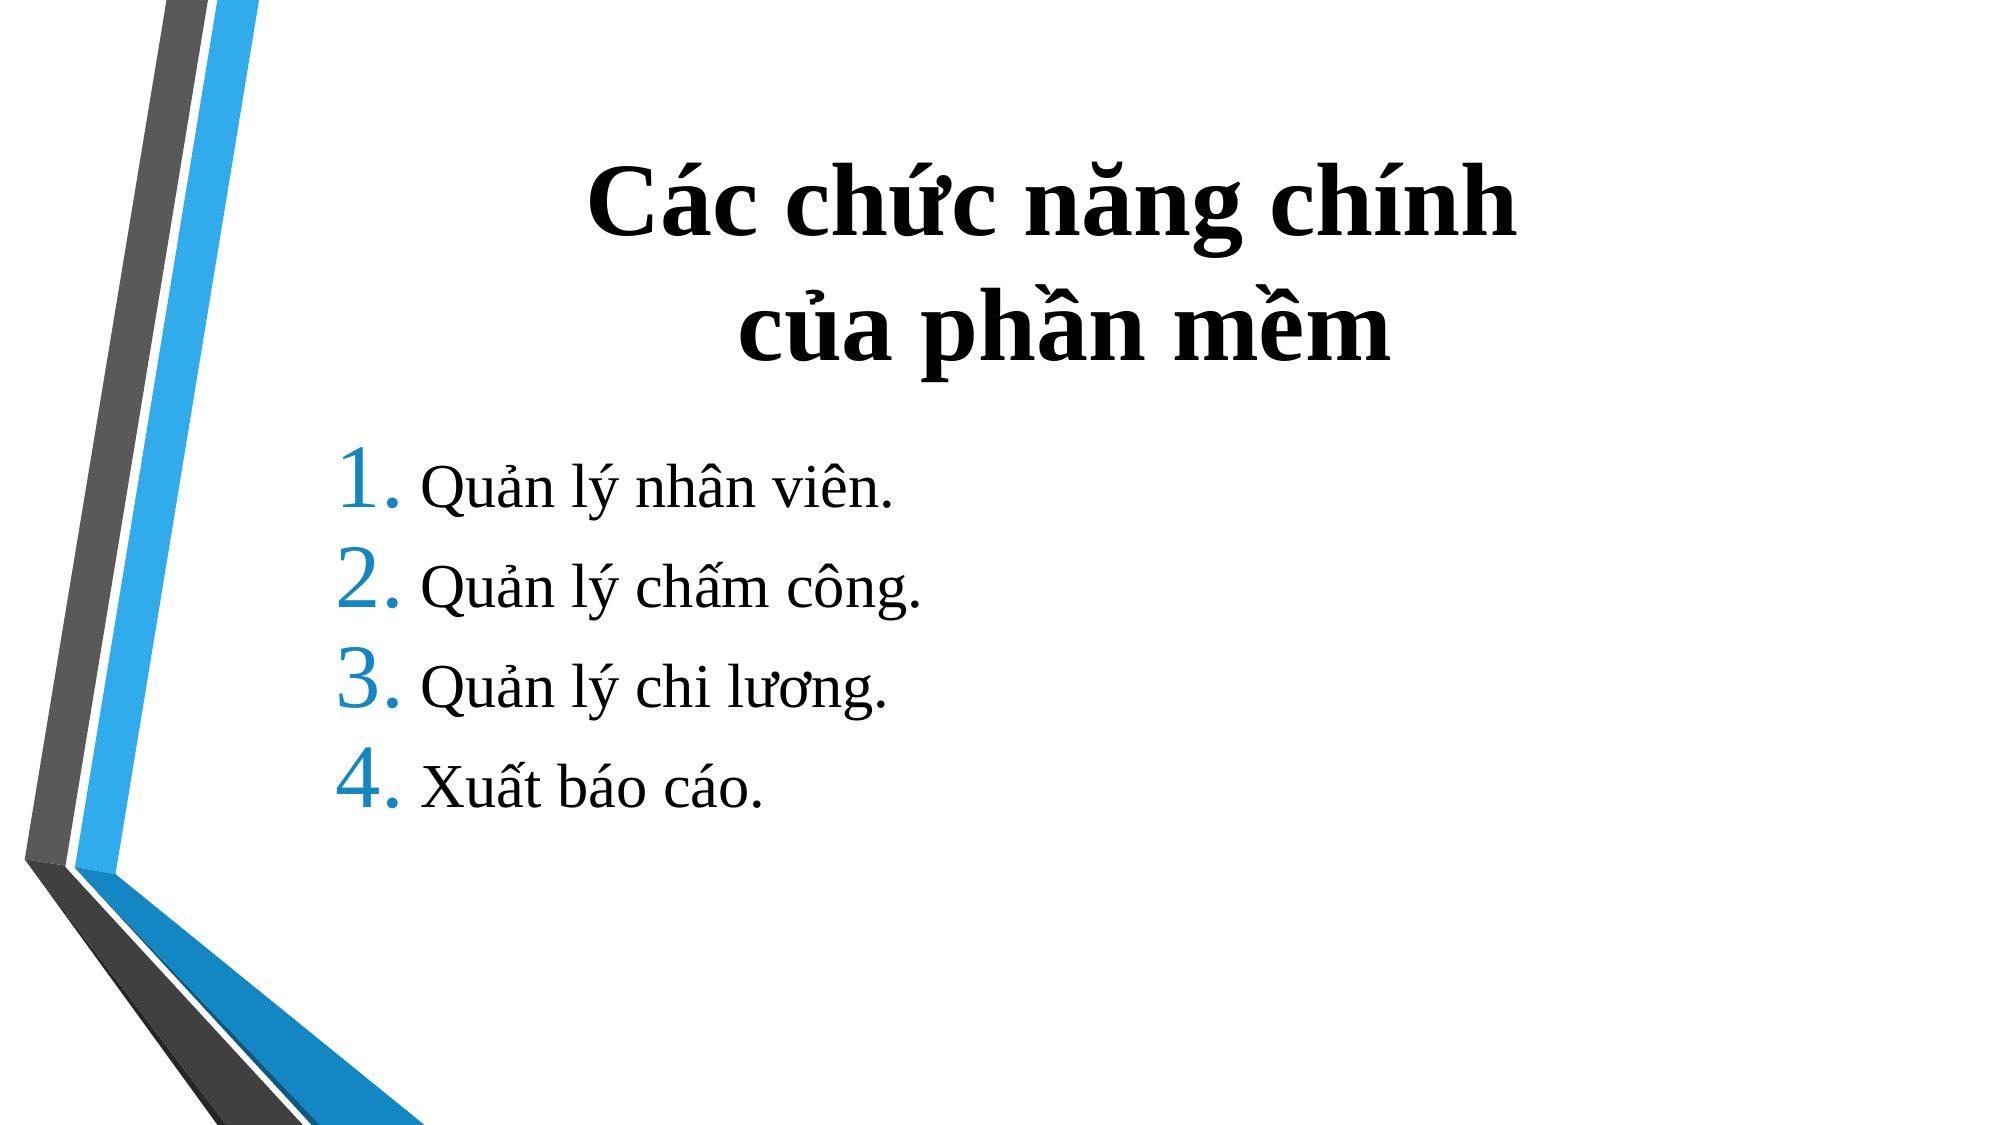

# Các chức năng chính của phần mềm
Quản lý nhân viên.
Quản lý chấm công.
Quản lý chi lương.
Xuất báo cáo.